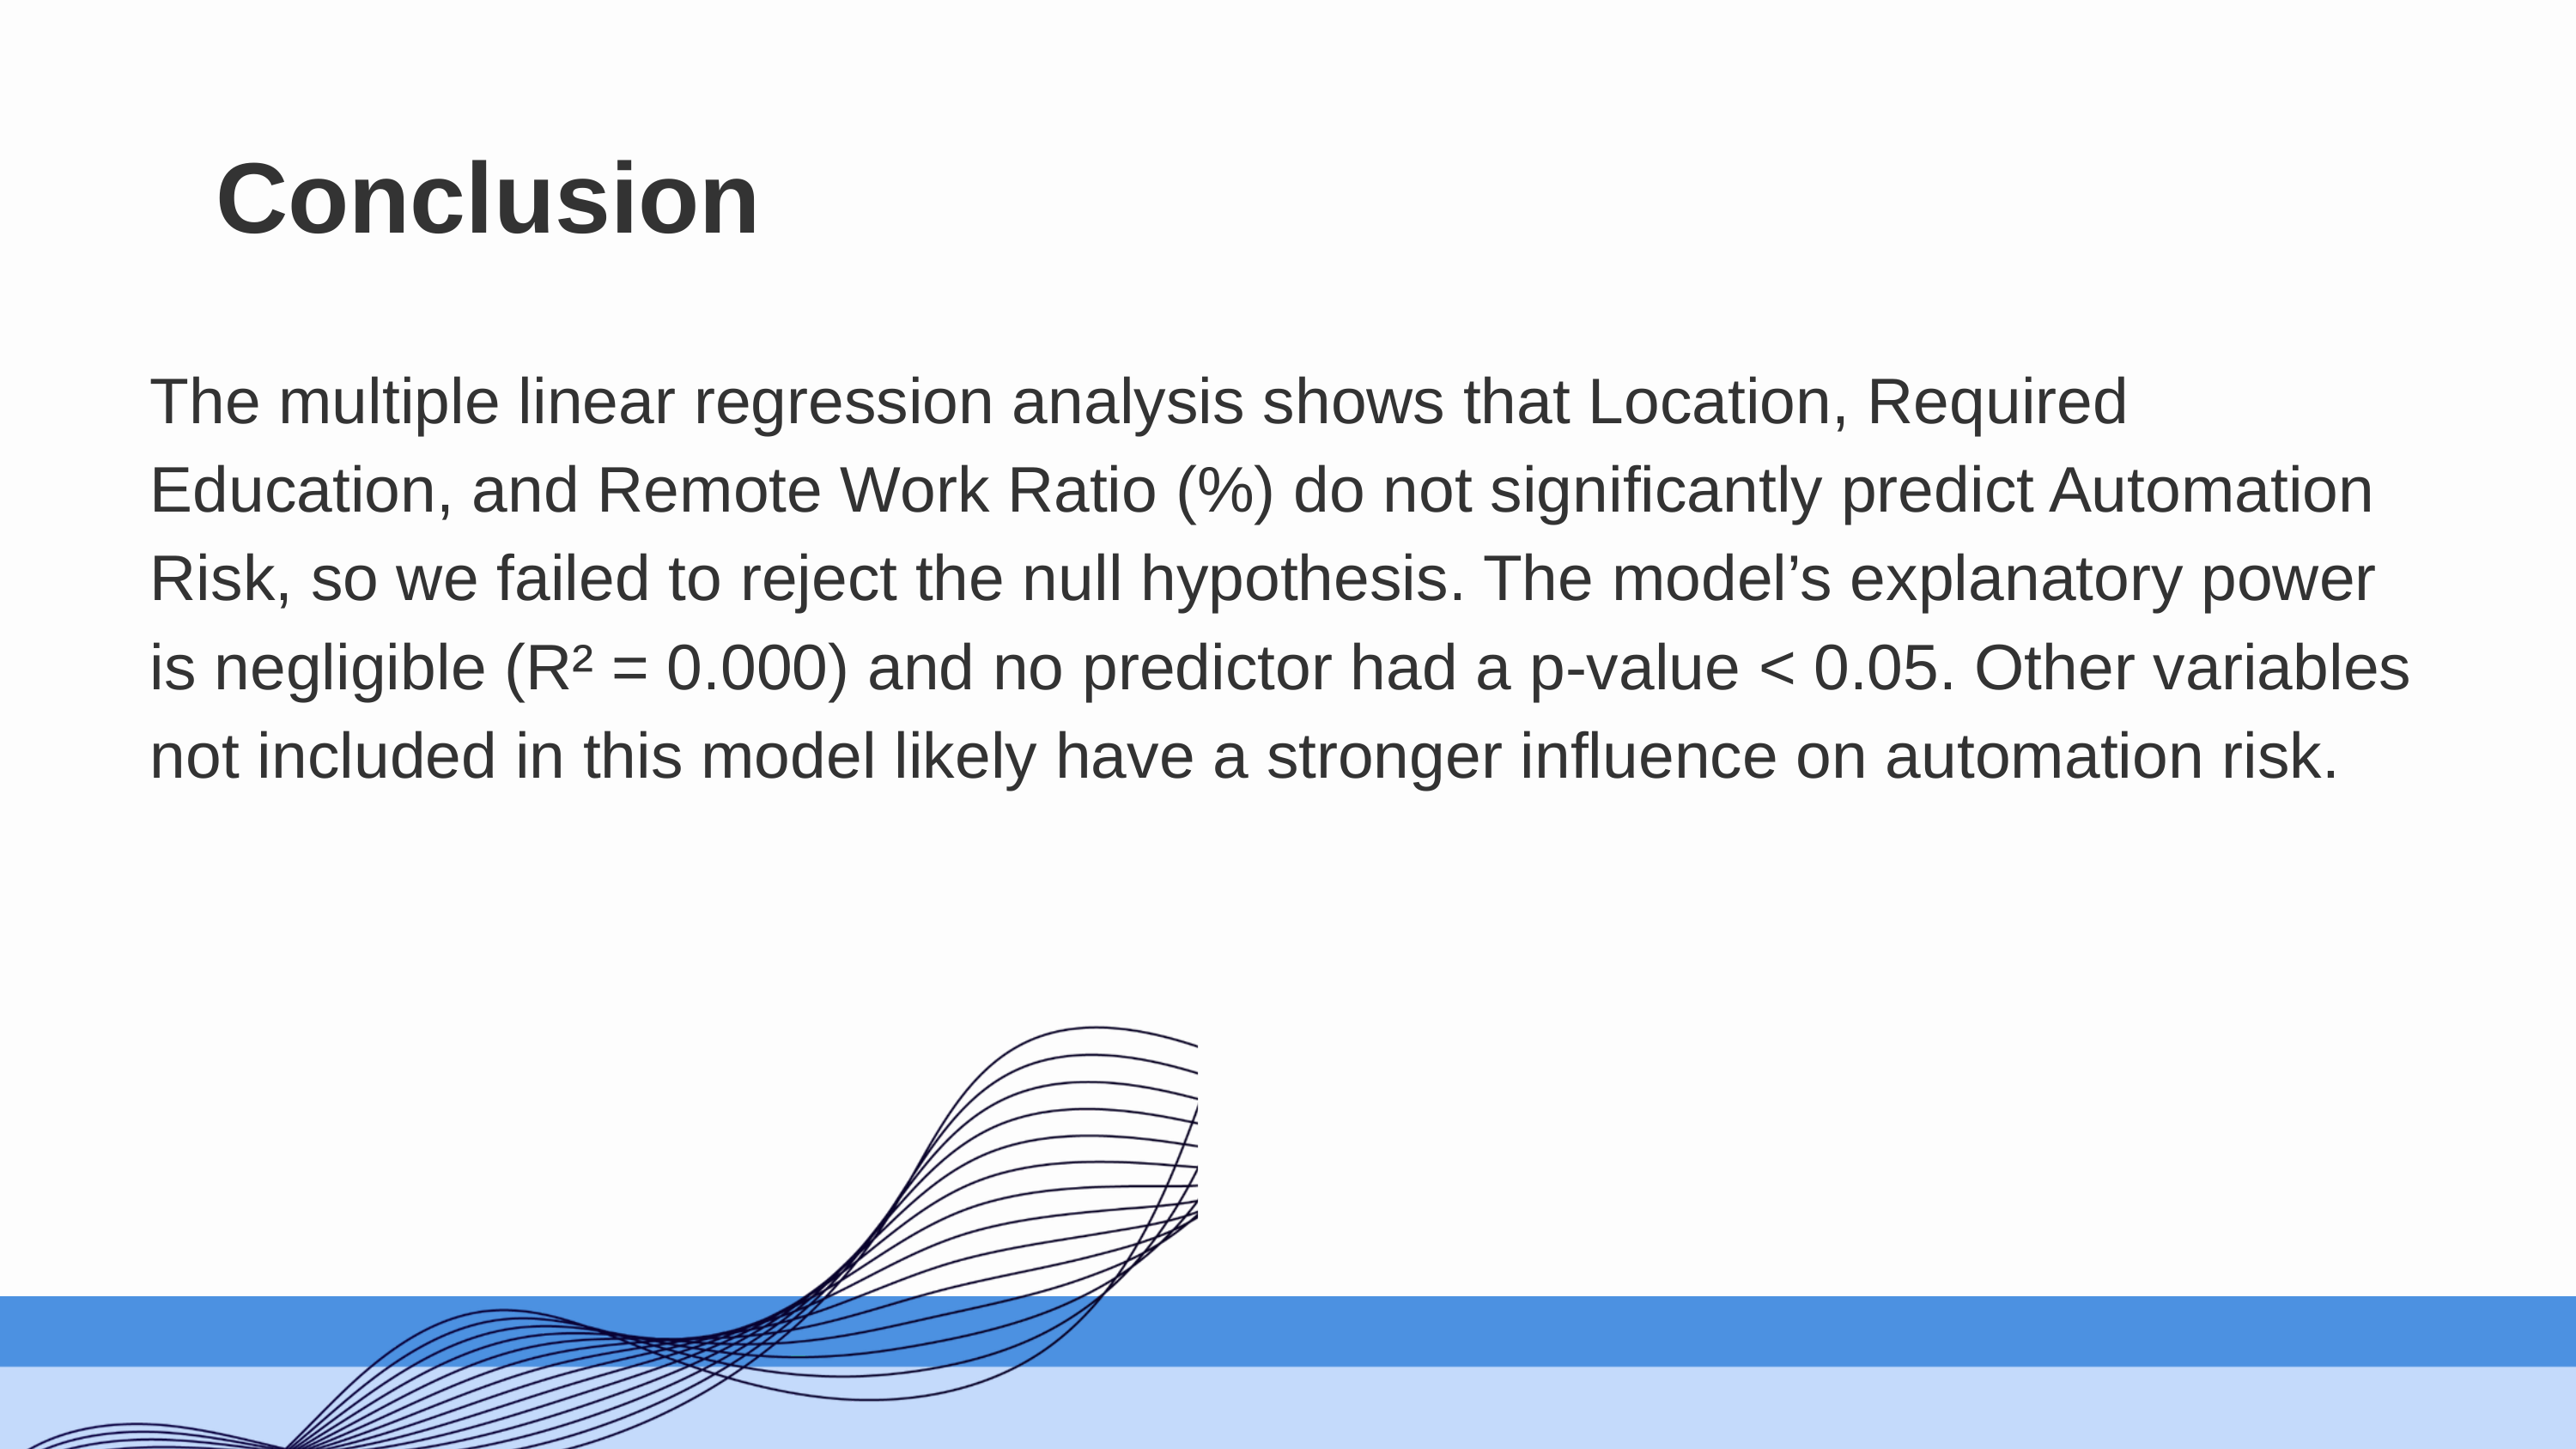

Conclusion
The multiple linear regression analysis shows that Location, Required Education, and Remote Work Ratio (%) do not significantly predict Automation Risk, so we failed to reject the null hypothesis. The model’s explanatory power is negligible (R² = 0.000) and no predictor had a p-value < 0.05. Other variables not included in this model likely have a stronger influence on automation risk.